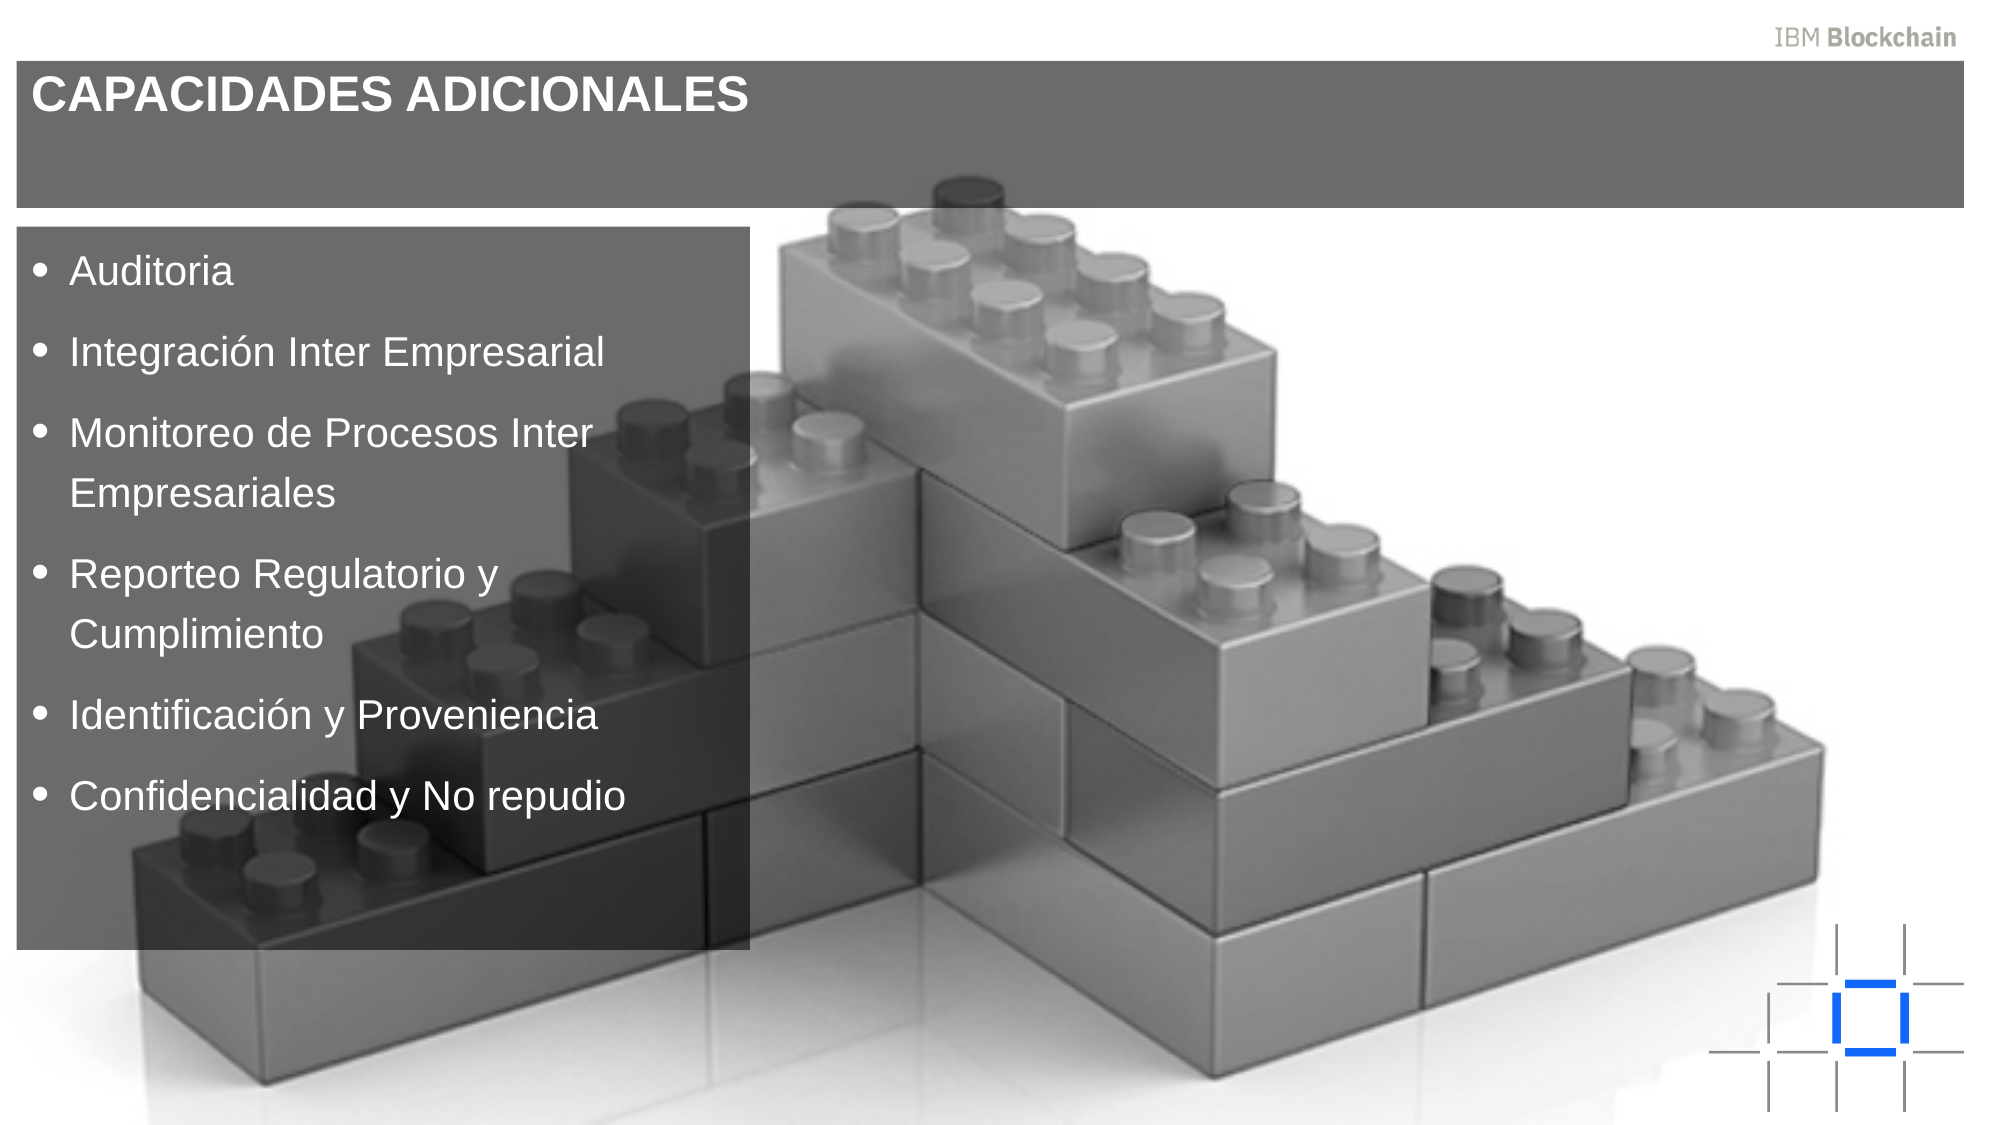

# Capacidades adicionales
Auditoria
Integración Inter Empresarial
Monitoreo de Procesos Inter Empresariales
Reporteo Regulatorio y Cumplimiento
Identificación y Proveniencia
Confidencialidad y No repudio